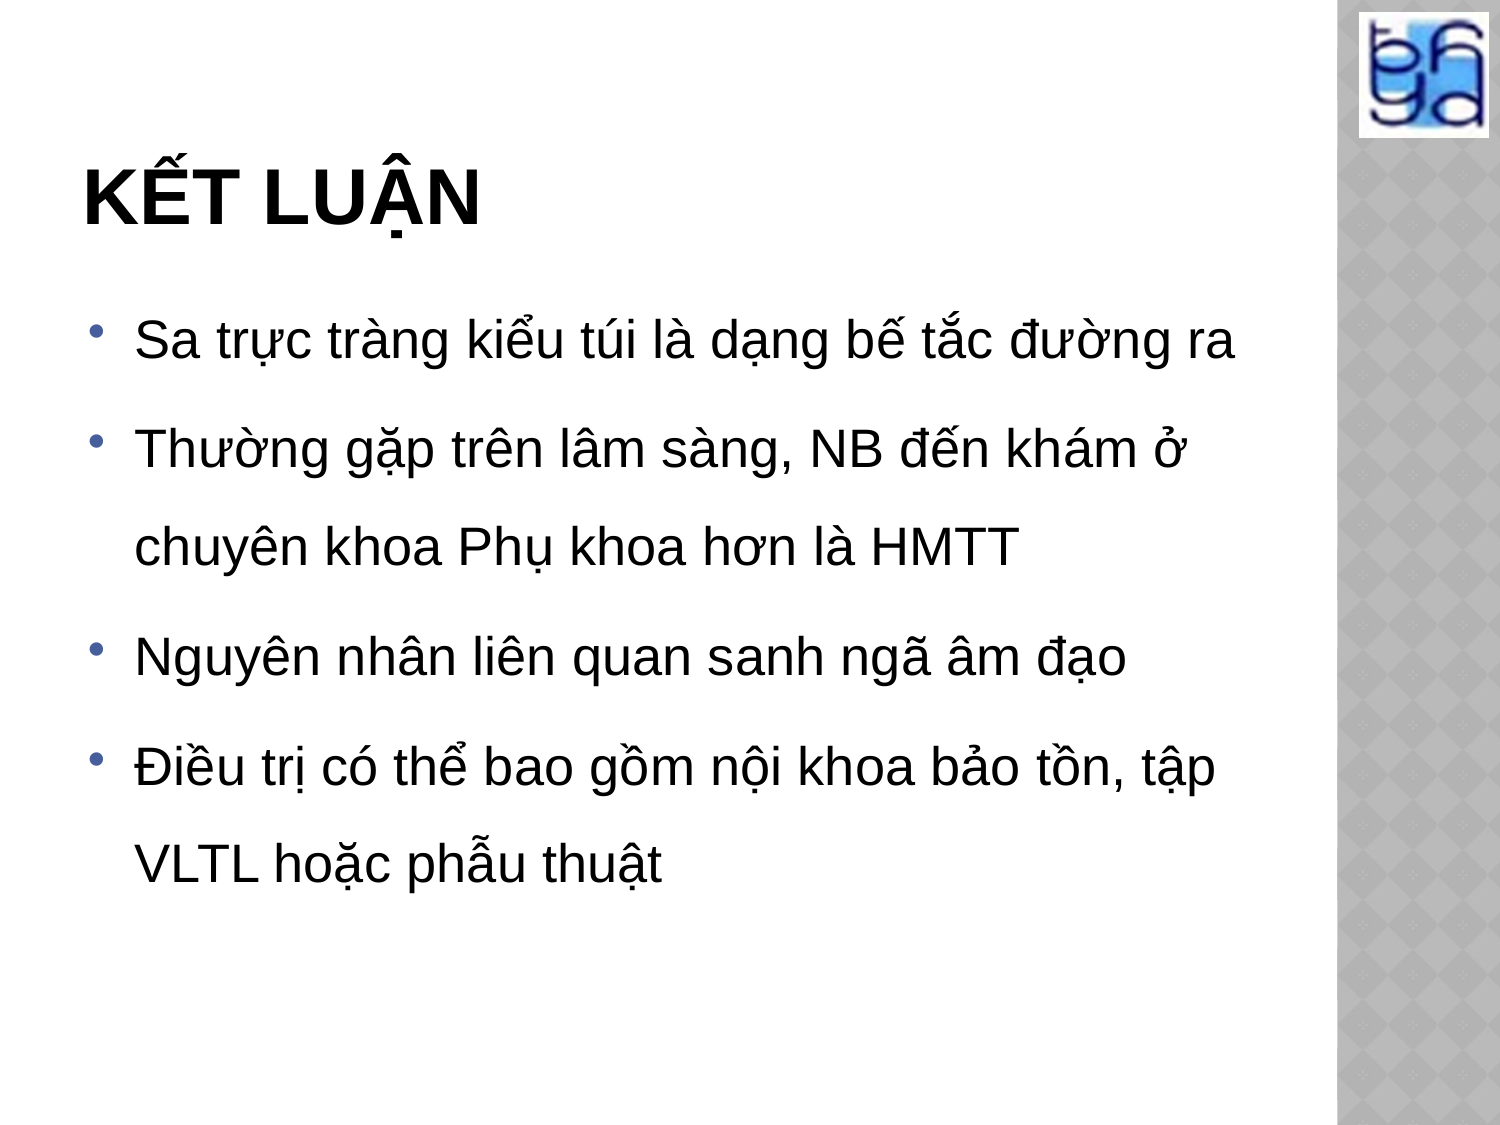

# KẾT LUẬN
Sa trực tràng kiểu túi là dạng bế tắc đường ra
Thường gặp trên lâm sàng, NB đến khám ở chuyên khoa Phụ khoa hơn là HMTT
Nguyên nhân liên quan sanh ngã âm đạo
Điều trị có thể bao gồm nội khoa bảo tồn, tập VLTL hoặc phẫu thuật